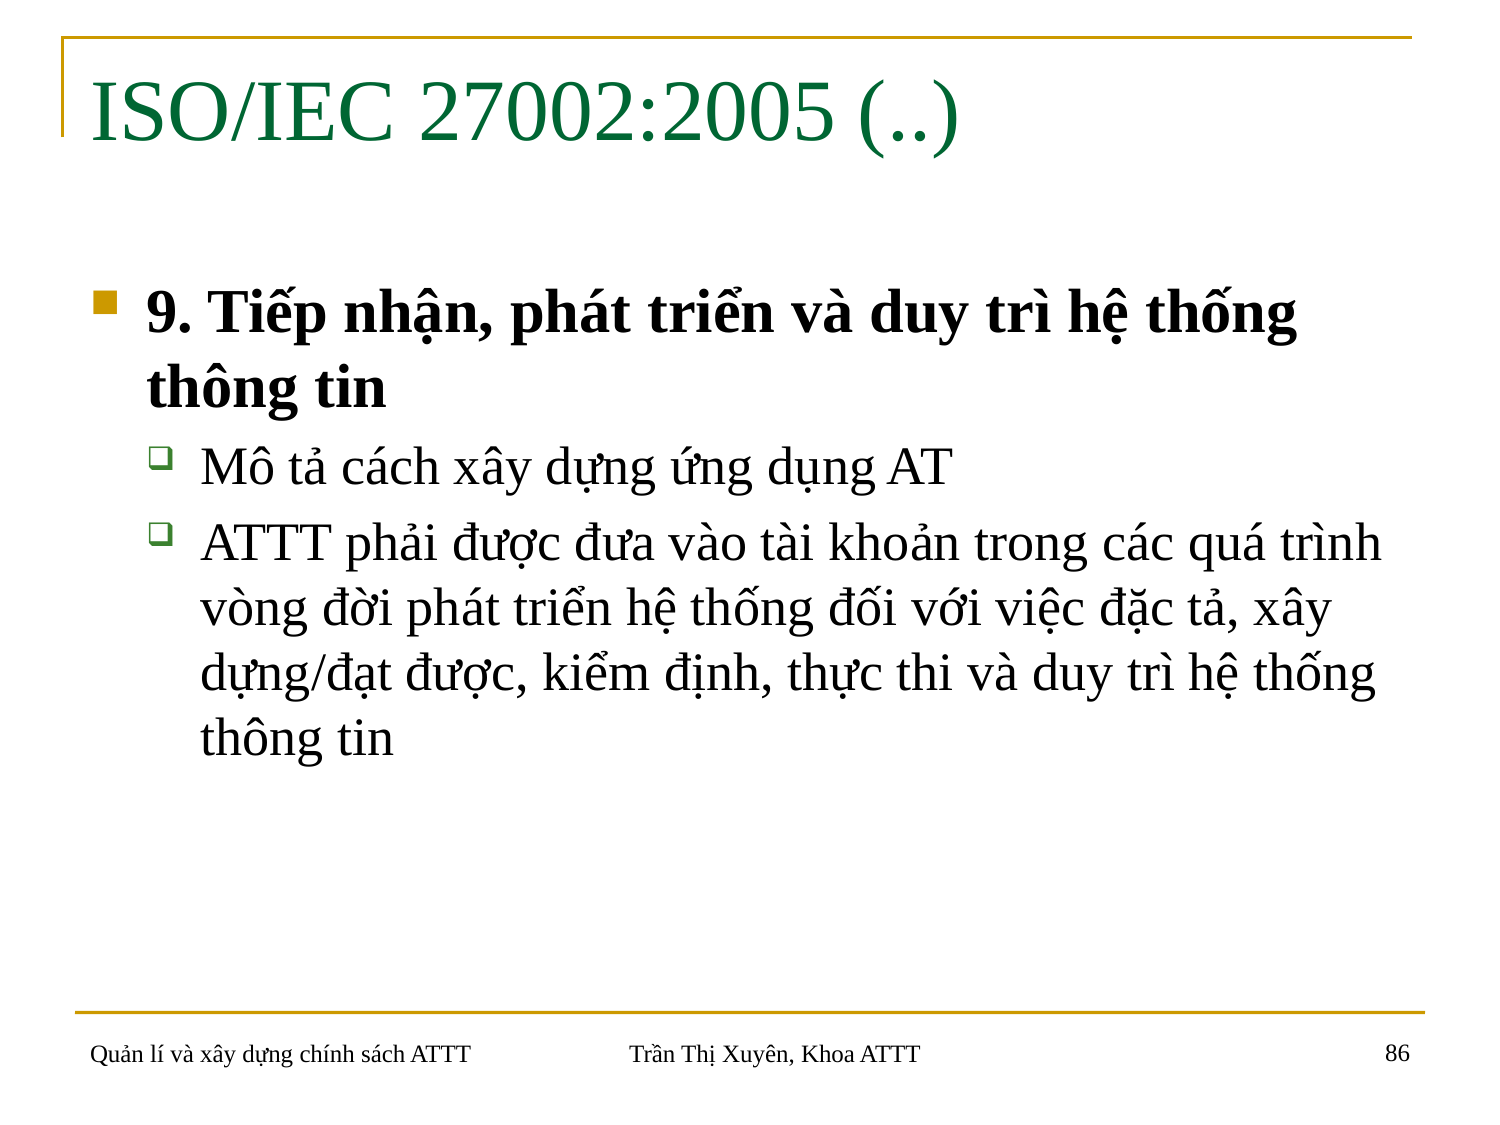

# ISO/IEC 27002:2005 (..)
9. Tiếp nhận, phát triển và duy trì hệ thống thông tin
Mô tả cách xây dựng ứng dụng AT
ATTT phải được đưa vào tài khoản trong các quá trình vòng đời phát triển hệ thống đối với việc đặc tả, xây dựng/đạt được, kiểm định, thực thi và duy trì hệ thống thông tin

86
Quản lí và xây dựng chính sách ATTT
Trần Thị Xuyên, Khoa ATTT